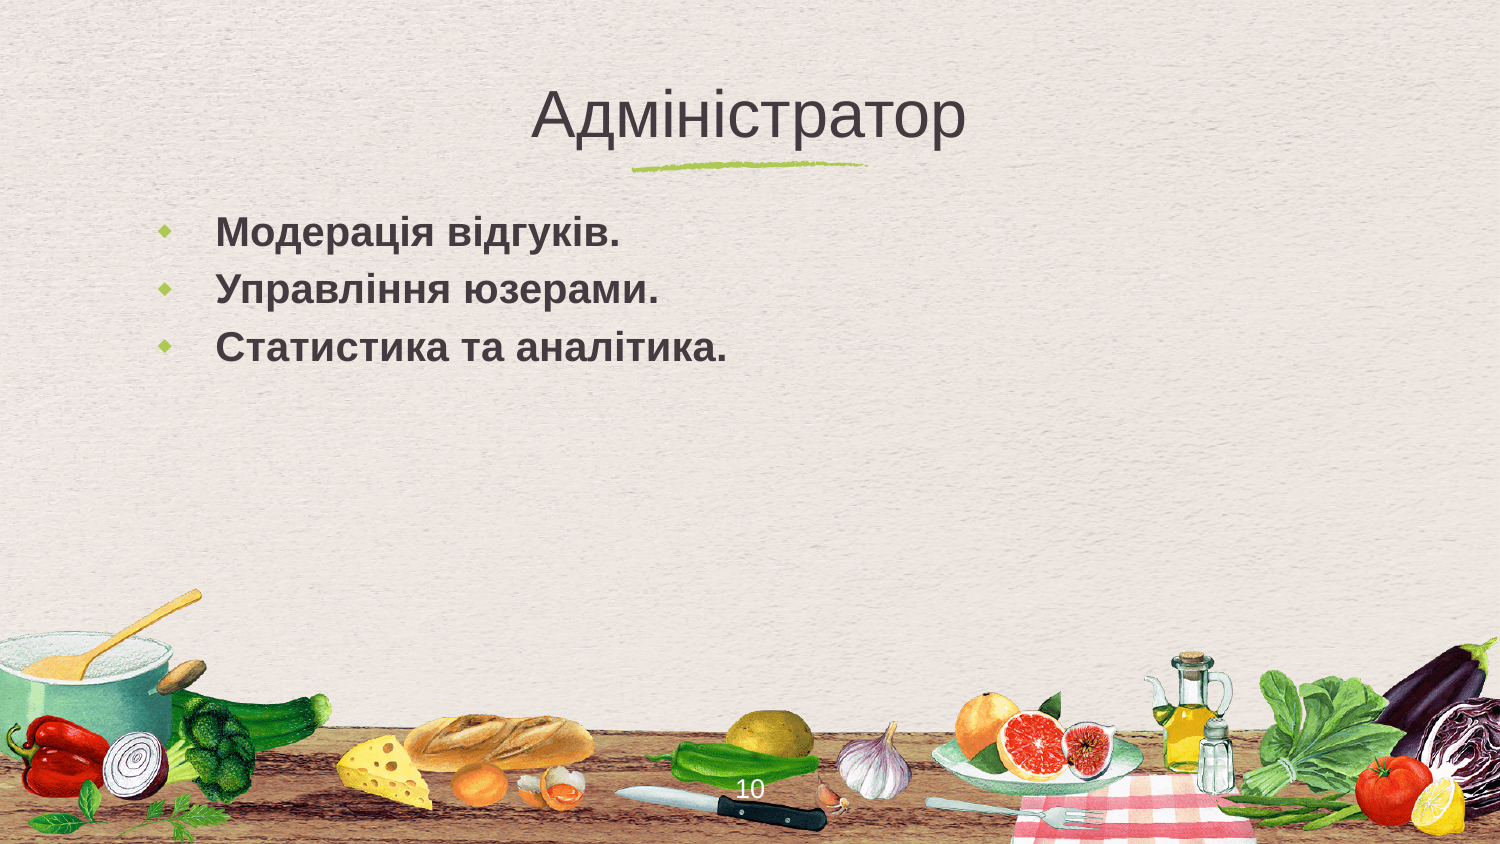

# Адміністратор
Модерація відгуків.
Управління юзерами.
Статистика та аналітика.

10